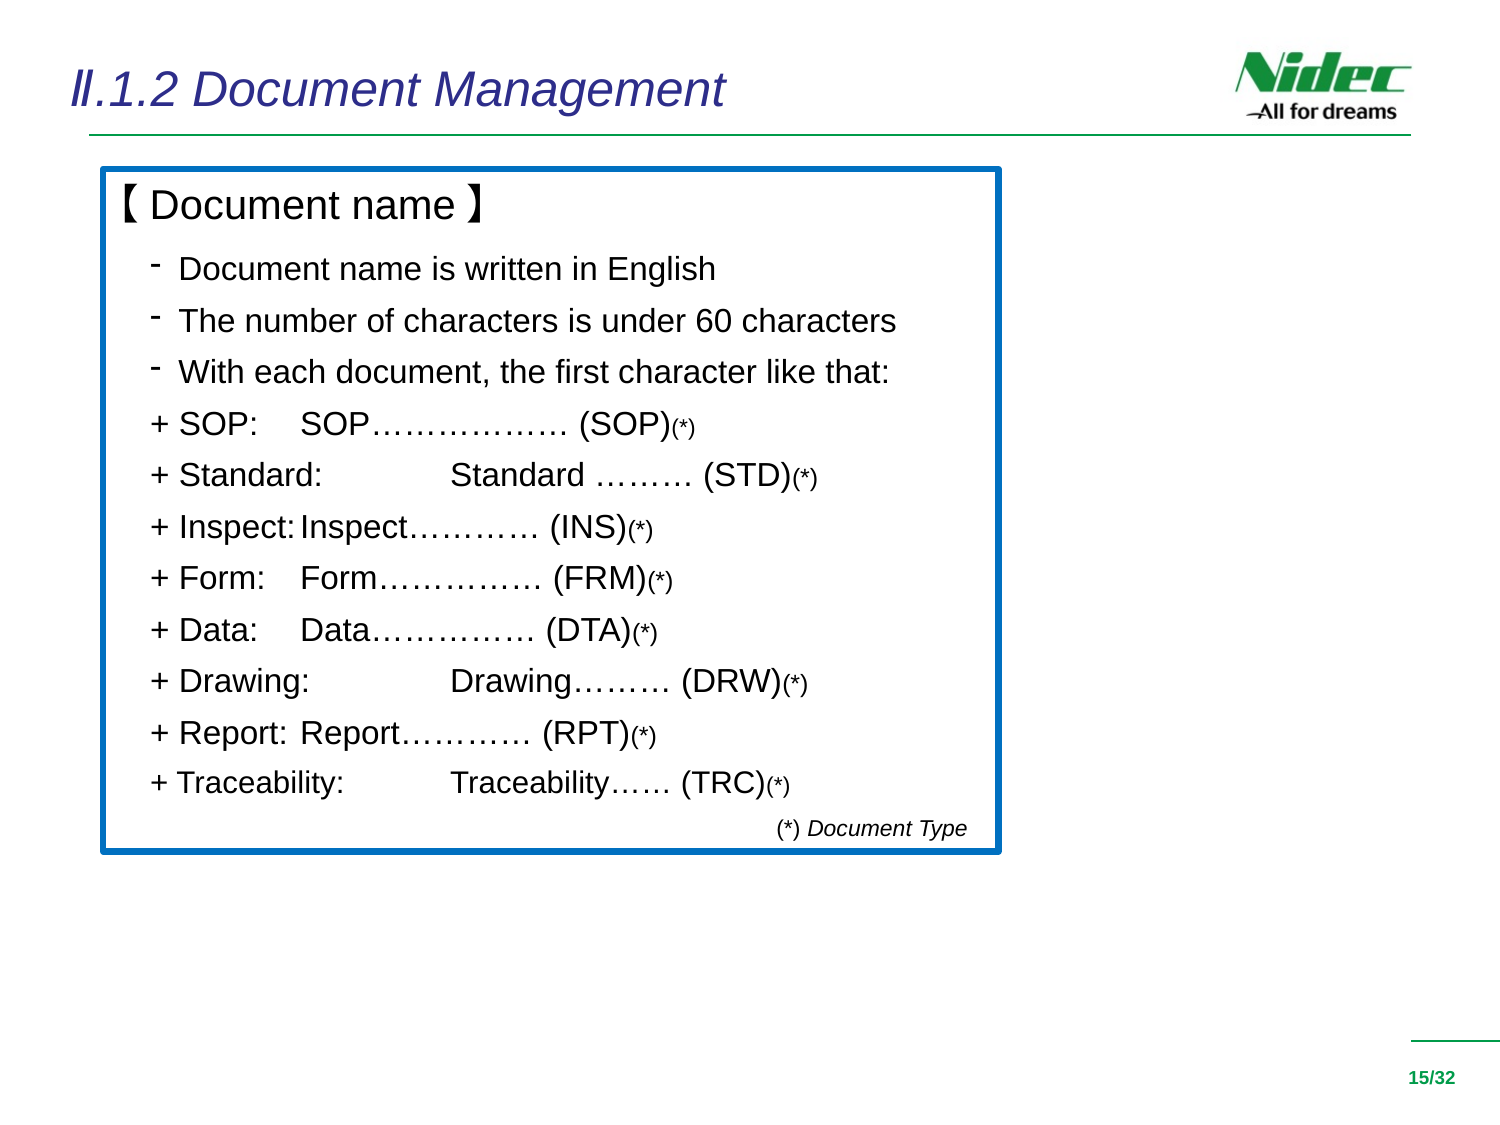

Ⅱ.1.2 Document Management

【Document name】
Document name is written in English
The number of characters is under 60 characters
With each document, the first character like that:
+ SOP:	SOP……………… (SOP)(*)
+ Standard:	Standard ……… (STD)(*)
+ Inspect:	Inspect………… (INS)(*)
+ Form:	Form…………… (FRM)(*)
+ Data:	Data…………… (DTA)(*)
+ Drawing:	Drawing……… (DRW)(*)
+ Report:	Report………… (RPT)(*)
+ Traceability:	Traceability…… (TRC)(*)
				    (*) Document Type